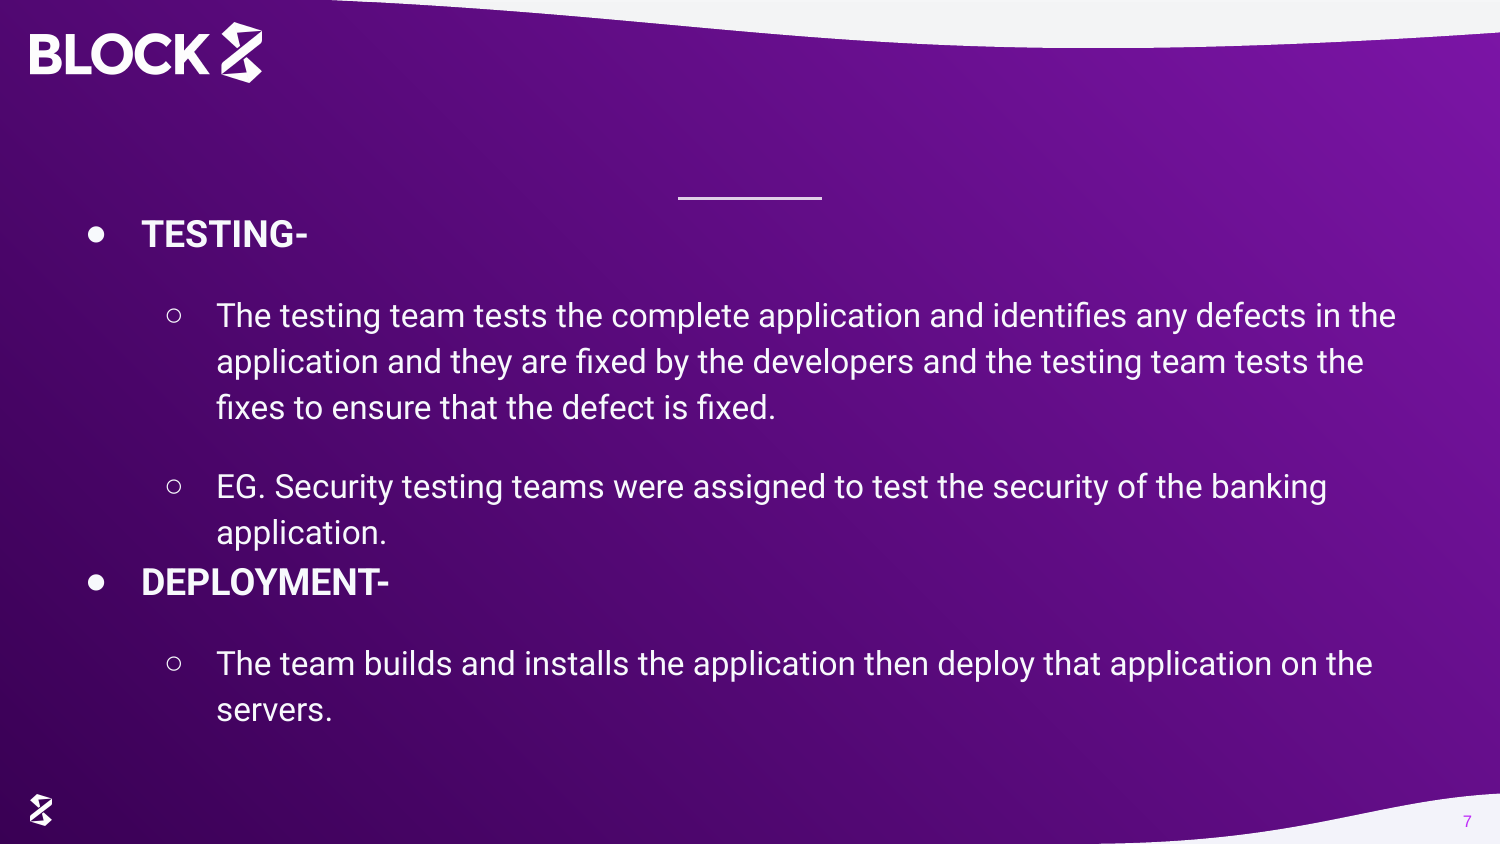

TESTING-
The testing team tests the complete application and identifies any defects in the application and they are fixed by the developers and the testing team tests the fixes to ensure that the defect is fixed.
EG. Security testing teams were assigned to test the security of the banking application.
DEPLOYMENT-
The team builds and installs the application then deploy that application on the servers.

7